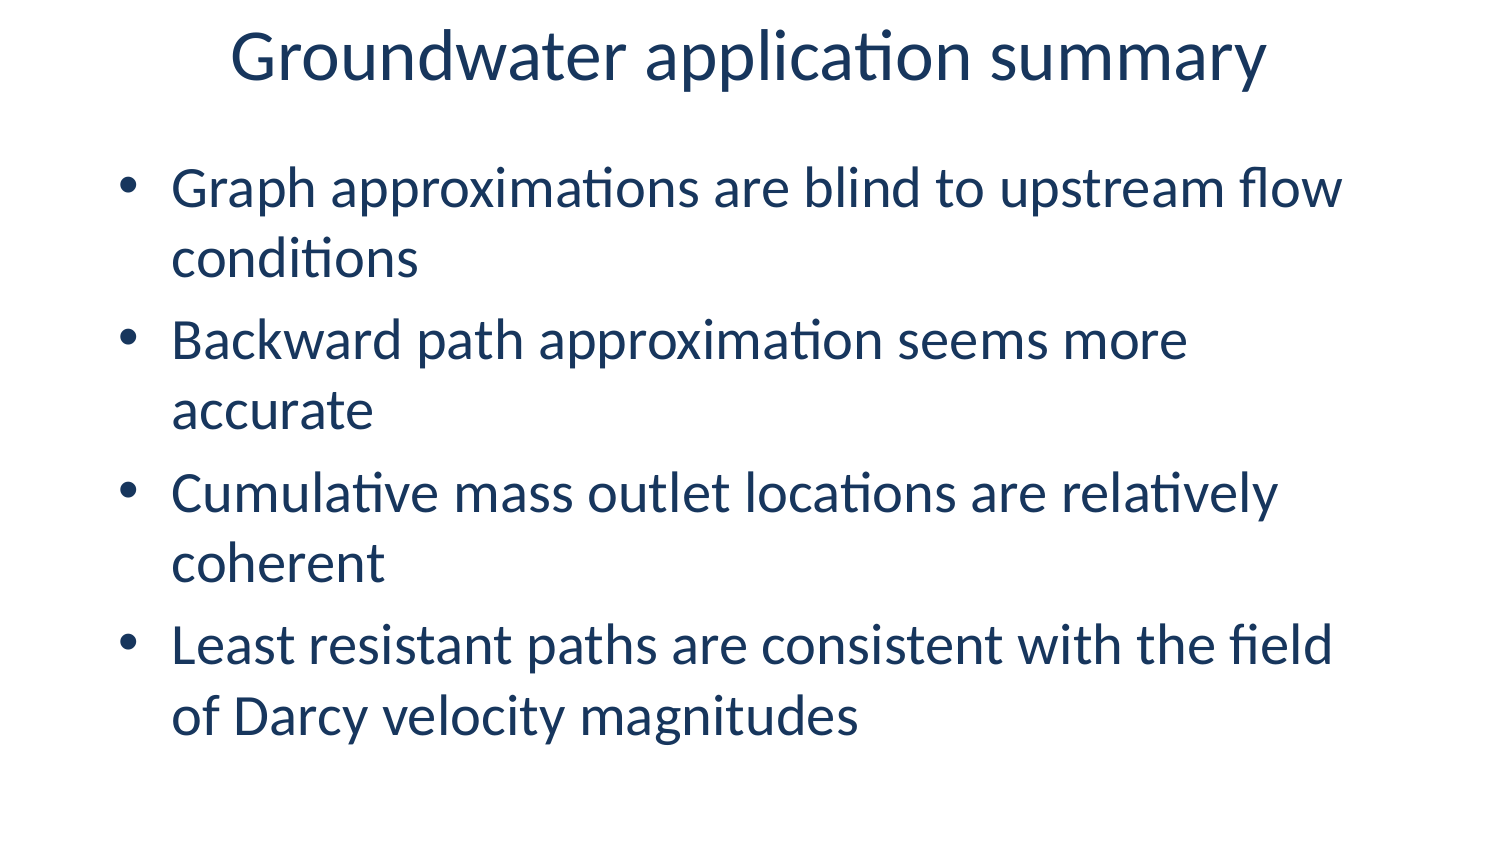

# Groundwater application summary
Graph approximations are blind to upstream flow conditions
Backward path approximation seems more accurate
Cumulative mass outlet locations are relatively coherent
Least resistant paths are consistent with the field of Darcy velocity magnitudes